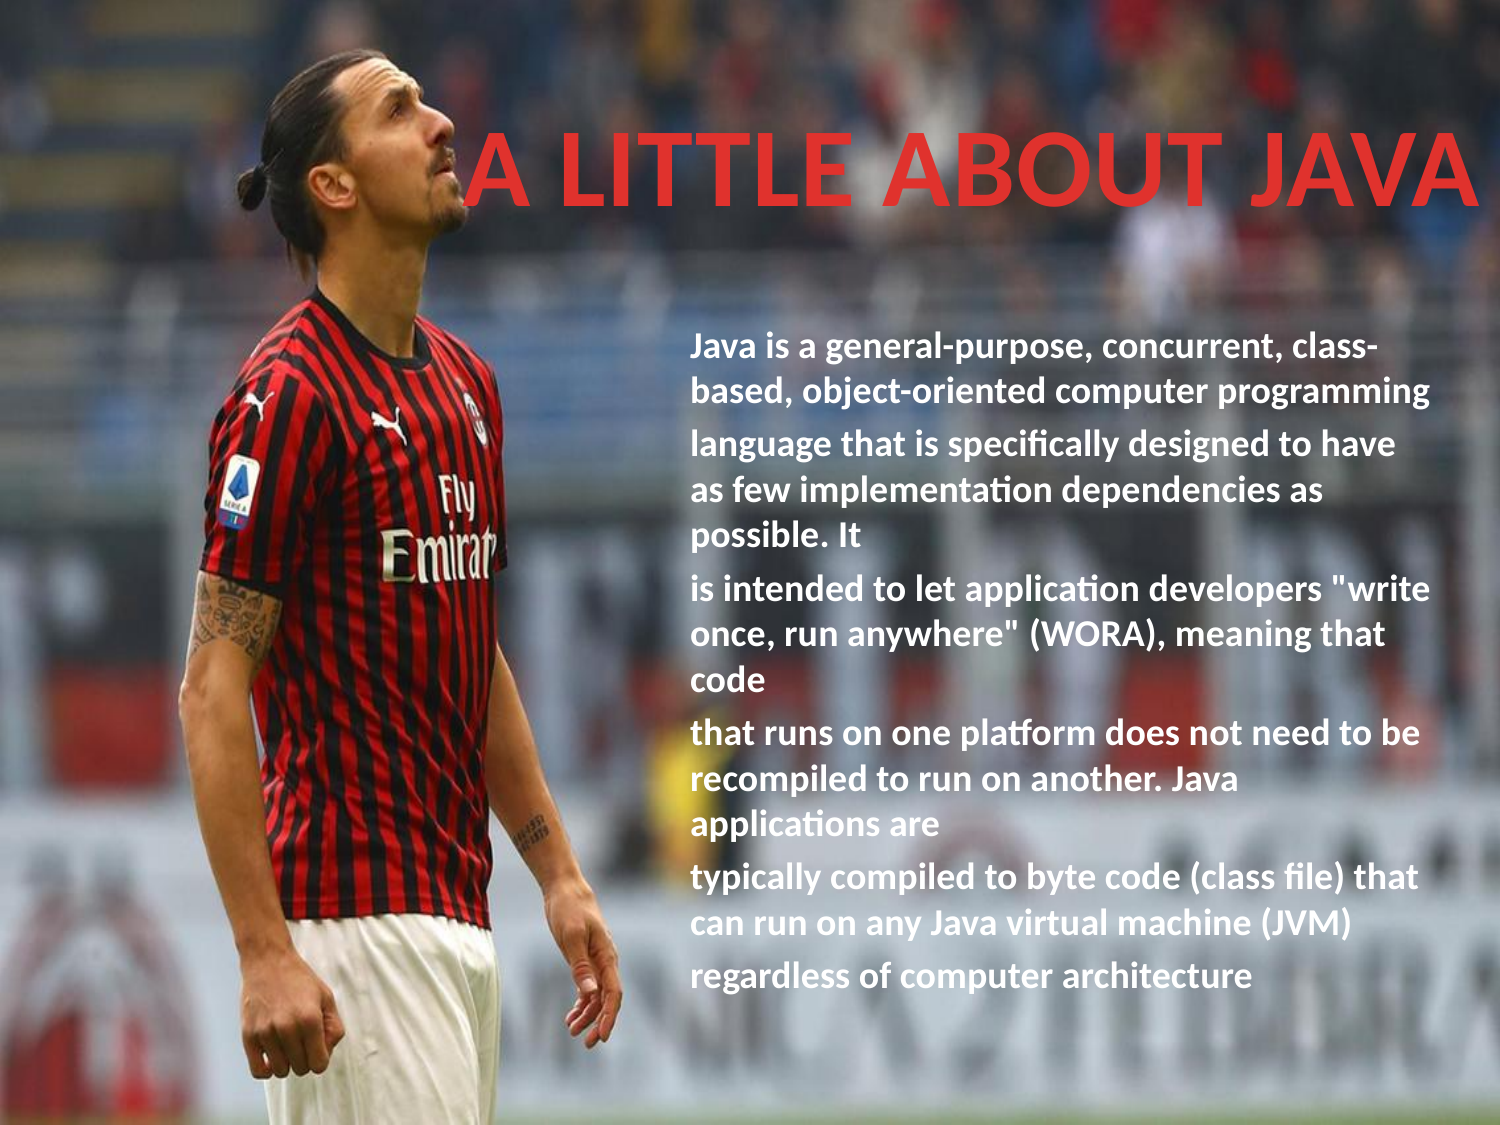

#
A LITTLE ABOUT JAVA
Java is a general-purpose, concurrent, class-based, object-oriented computer programming
language that is specifically designed to have as few implementation dependencies as possible. It
is intended to let application developers "write once, run anywhere" (WORA), meaning that code
that runs on one platform does not need to be recompiled to run on another. Java applications are
typically compiled to byte code (class file) that can run on any Java virtual machine (JVM)
regardless of computer architecture